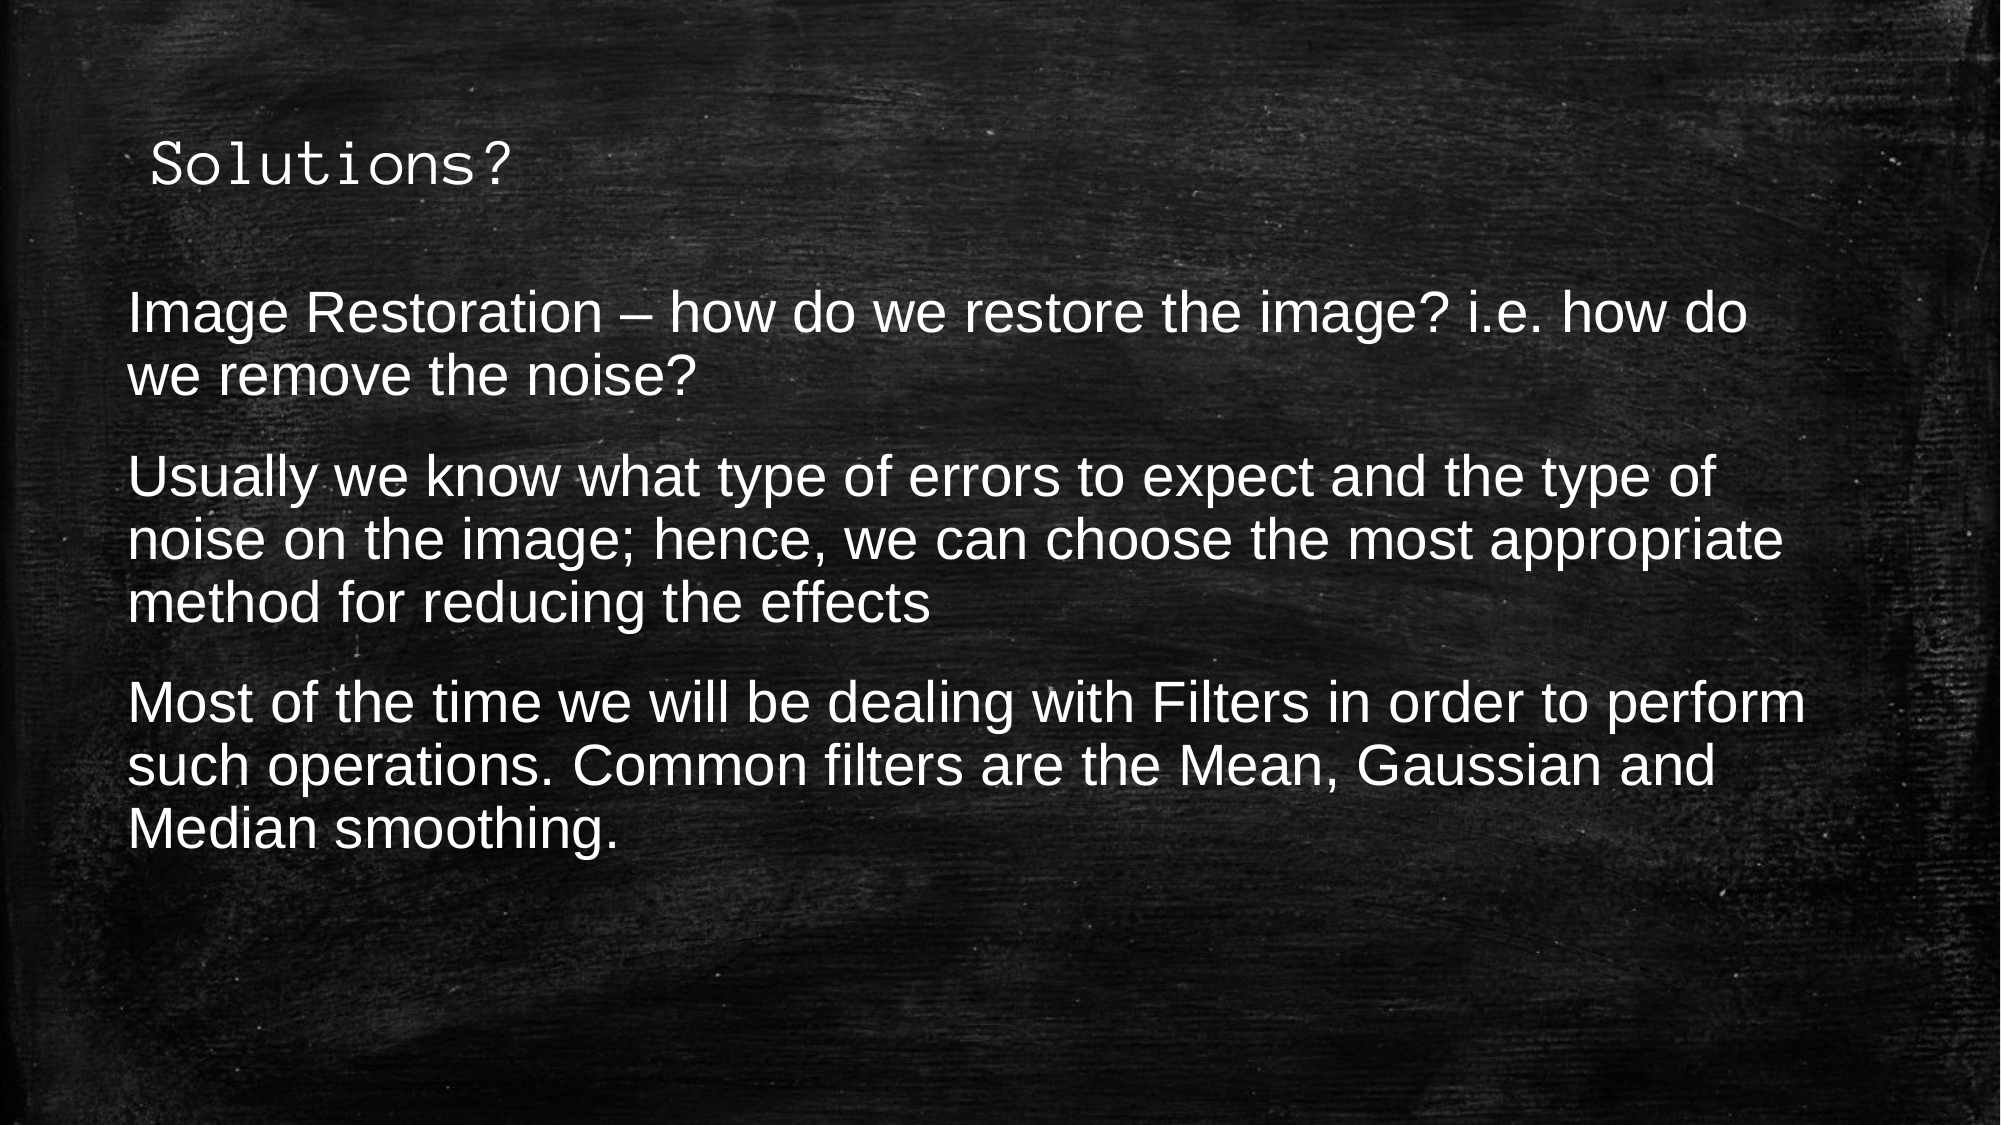

# Solutions?
Image Restoration – how do we restore the image? i.e. how do we remove the noise?
Usually we know what type of errors to expect and the type of noise on the image; hence, we can choose the most appropriate method for reducing the effects
Most of the time we will be dealing with Filters in order to perform such operations. Common filters are the Mean, Gaussian and Median smoothing.